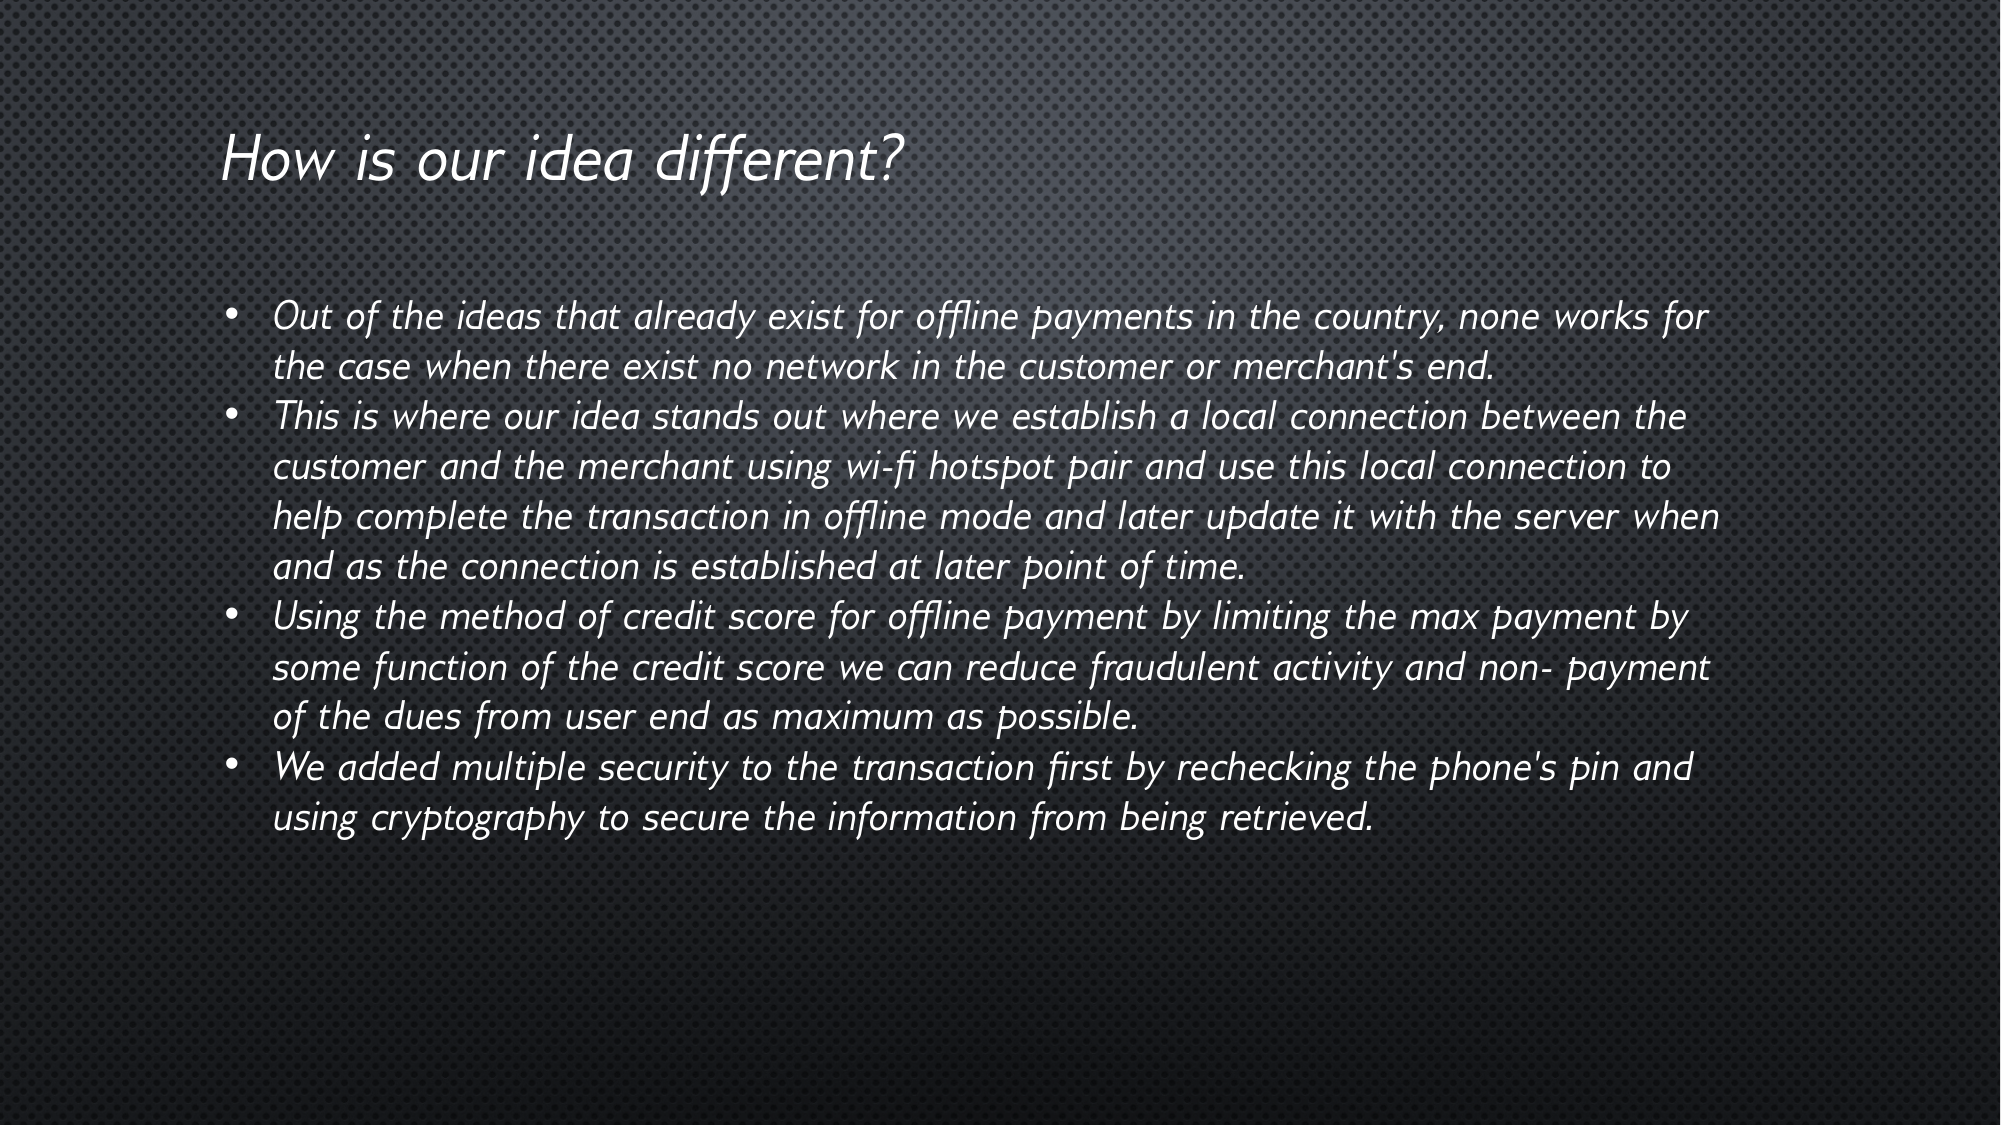

How is our idea different?
Out of the ideas that already exist for offline payments in the country, none works for the case when there exist no network in the customer or merchant's end.
This is where our idea stands out where we establish a local connection between the customer and the merchant using wi-fi hotspot pair and use this local connection to help complete the transaction in offline mode and later update it with the server when and as the connection is established at later point of time.
Using the method of credit score for offline payment by limiting the max payment by some function of the credit score we can reduce fraudulent activity and non- payment of the dues from user end as maximum as possible.
We added multiple security to the transaction first by rechecking the phone's pin and using cryptography to secure the information from being retrieved.